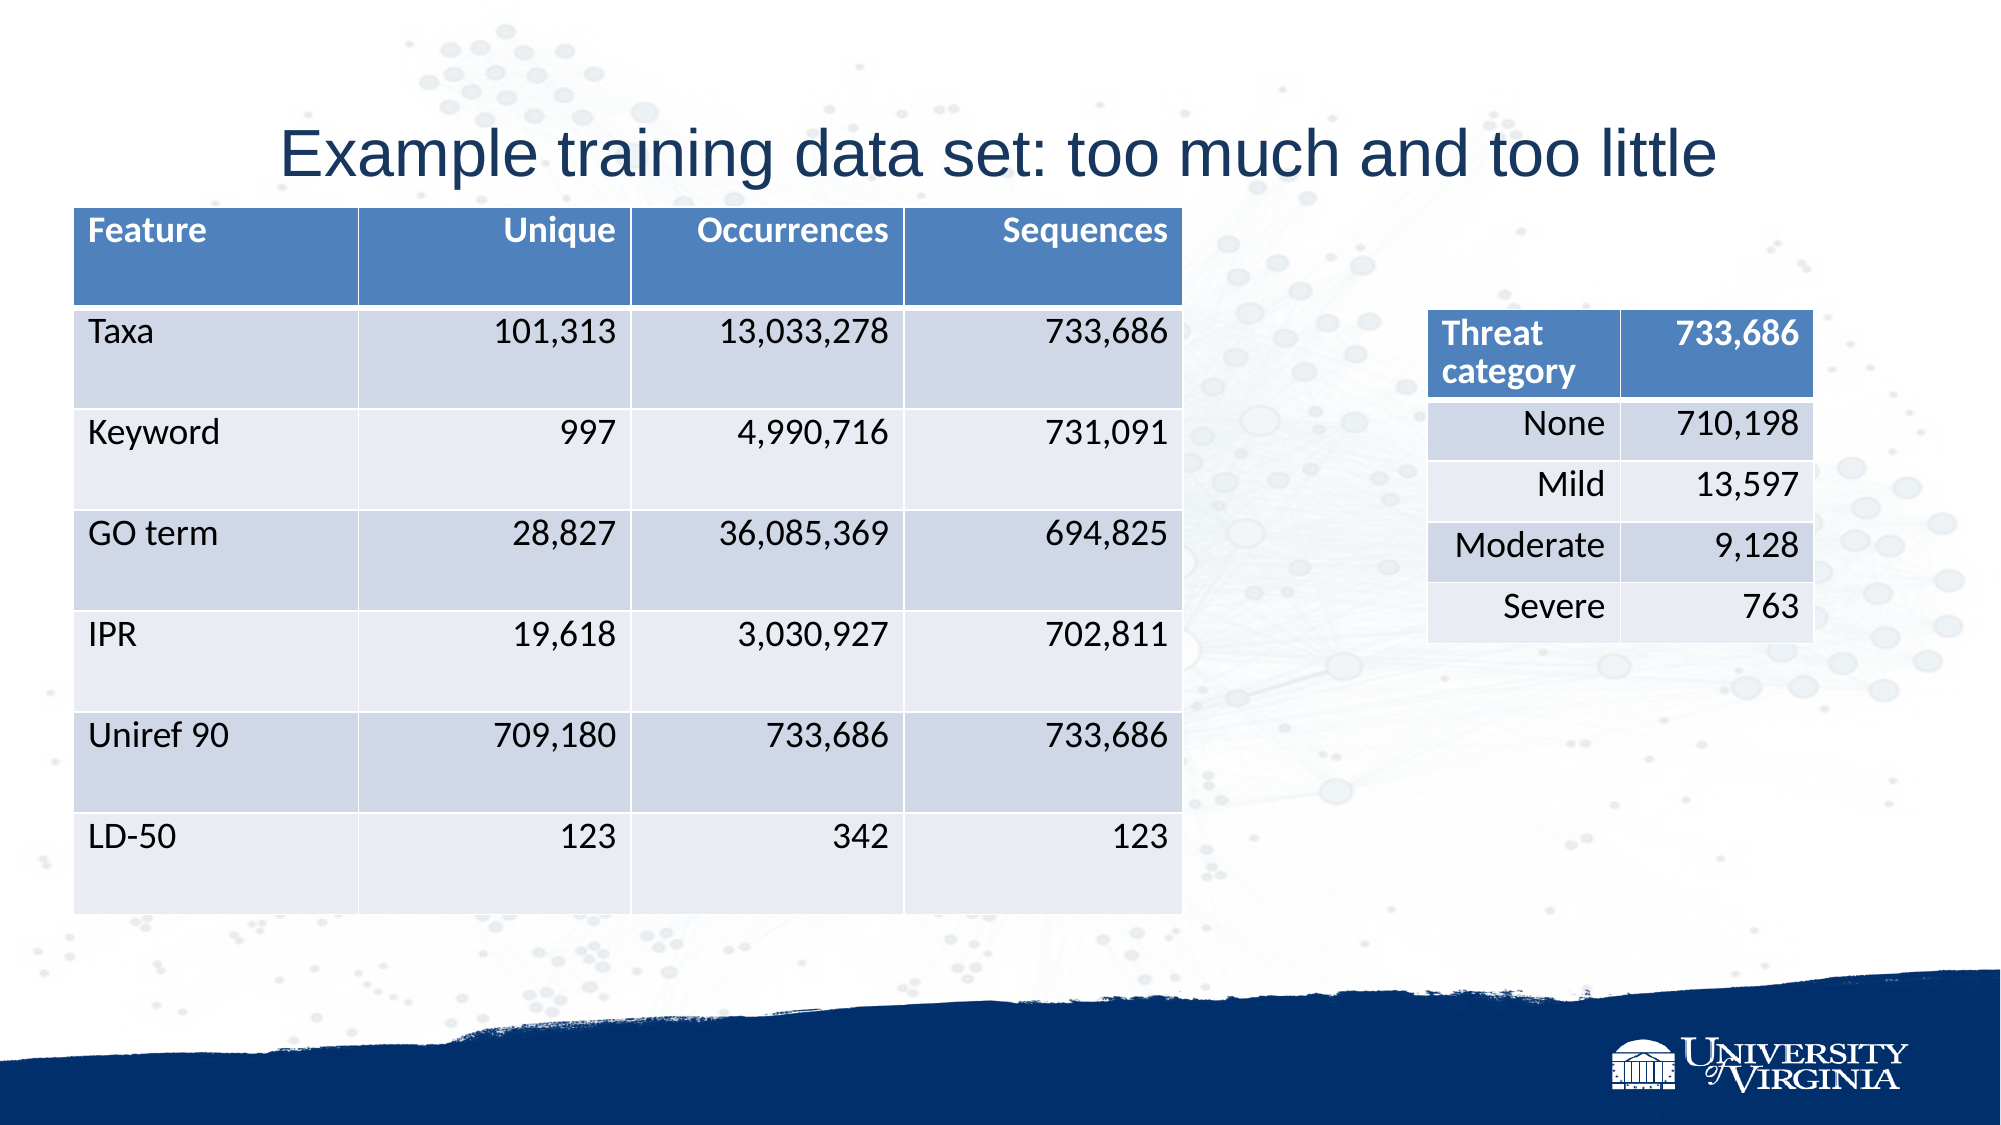

Example training data set: too much and too little
| Feature | Unique | Occurrences | Sequences |
| --- | --- | --- | --- |
| Taxa | 101,313 | 13,033,278 | 733,686 |
| Keyword | 997 | 4,990,716 | 731,091 |
| GO term | 28,827 | 36,085,369 | 694,825 |
| IPR | 19,618 | 3,030,927 | 702,811 |
| Uniref 90 | 709,180 | 733,686 | 733,686 |
| LD-50 | 123 | 342 | 123 |
| Threat category | 733,686 |
| --- | --- |
| None | 710,198 |
| Mild | 13,597 |
| Moderate | 9,128 |
| Severe | 763 |